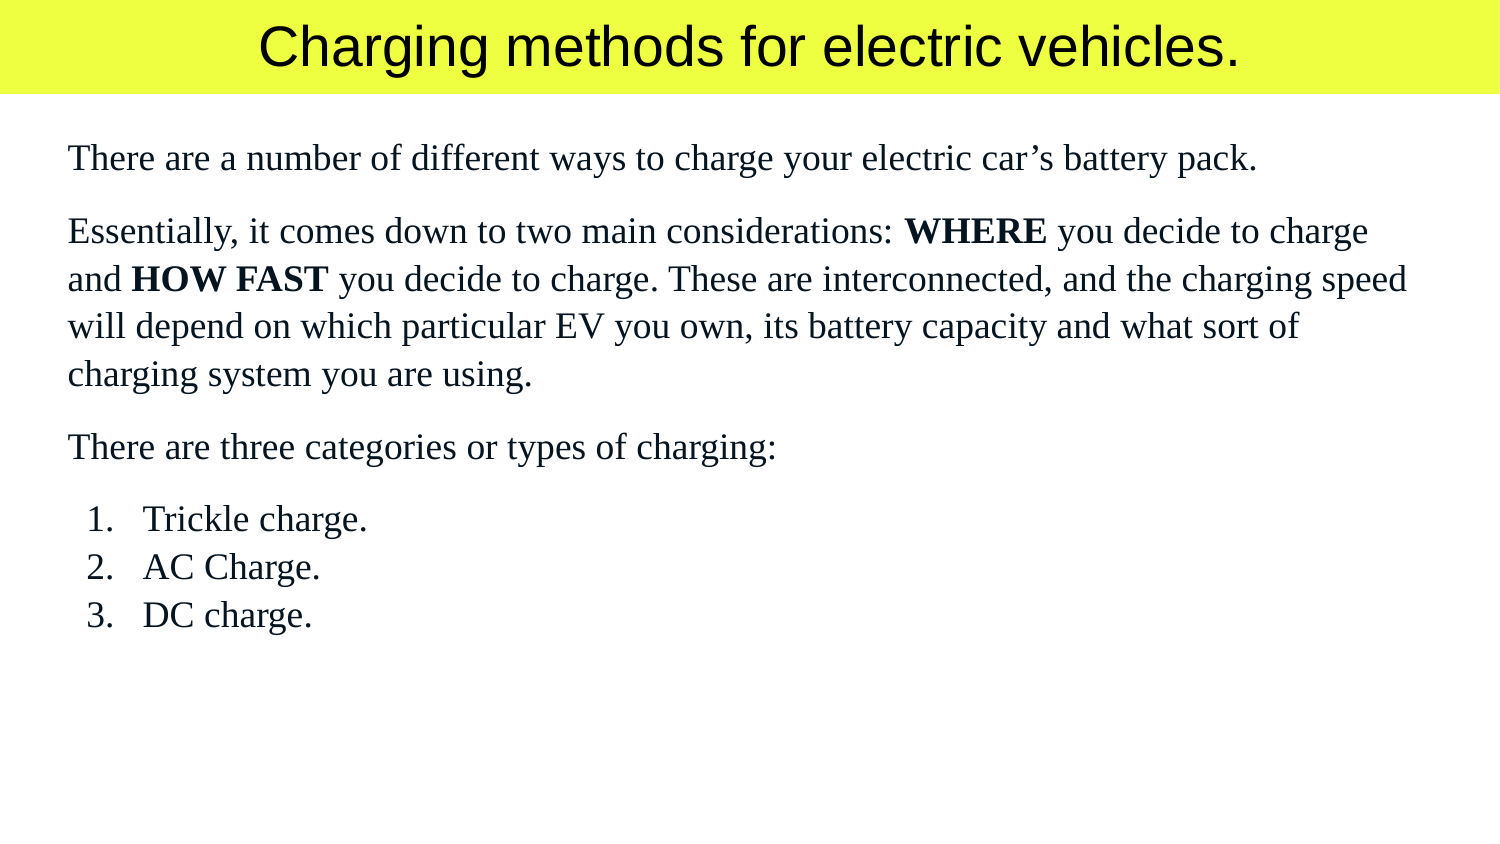

# Charging methods for electric vehicles.
There are a number of different ways to charge your electric car’s battery pack.
Essentially, it comes down to two main considerations: WHERE you decide to charge and HOW FAST you decide to charge. These are interconnected, and the charging speed will depend on which particular EV you own, its battery capacity and what sort of charging system you are using.
There are three categories or types of charging:
Trickle charge.
AC Charge.
DC charge.